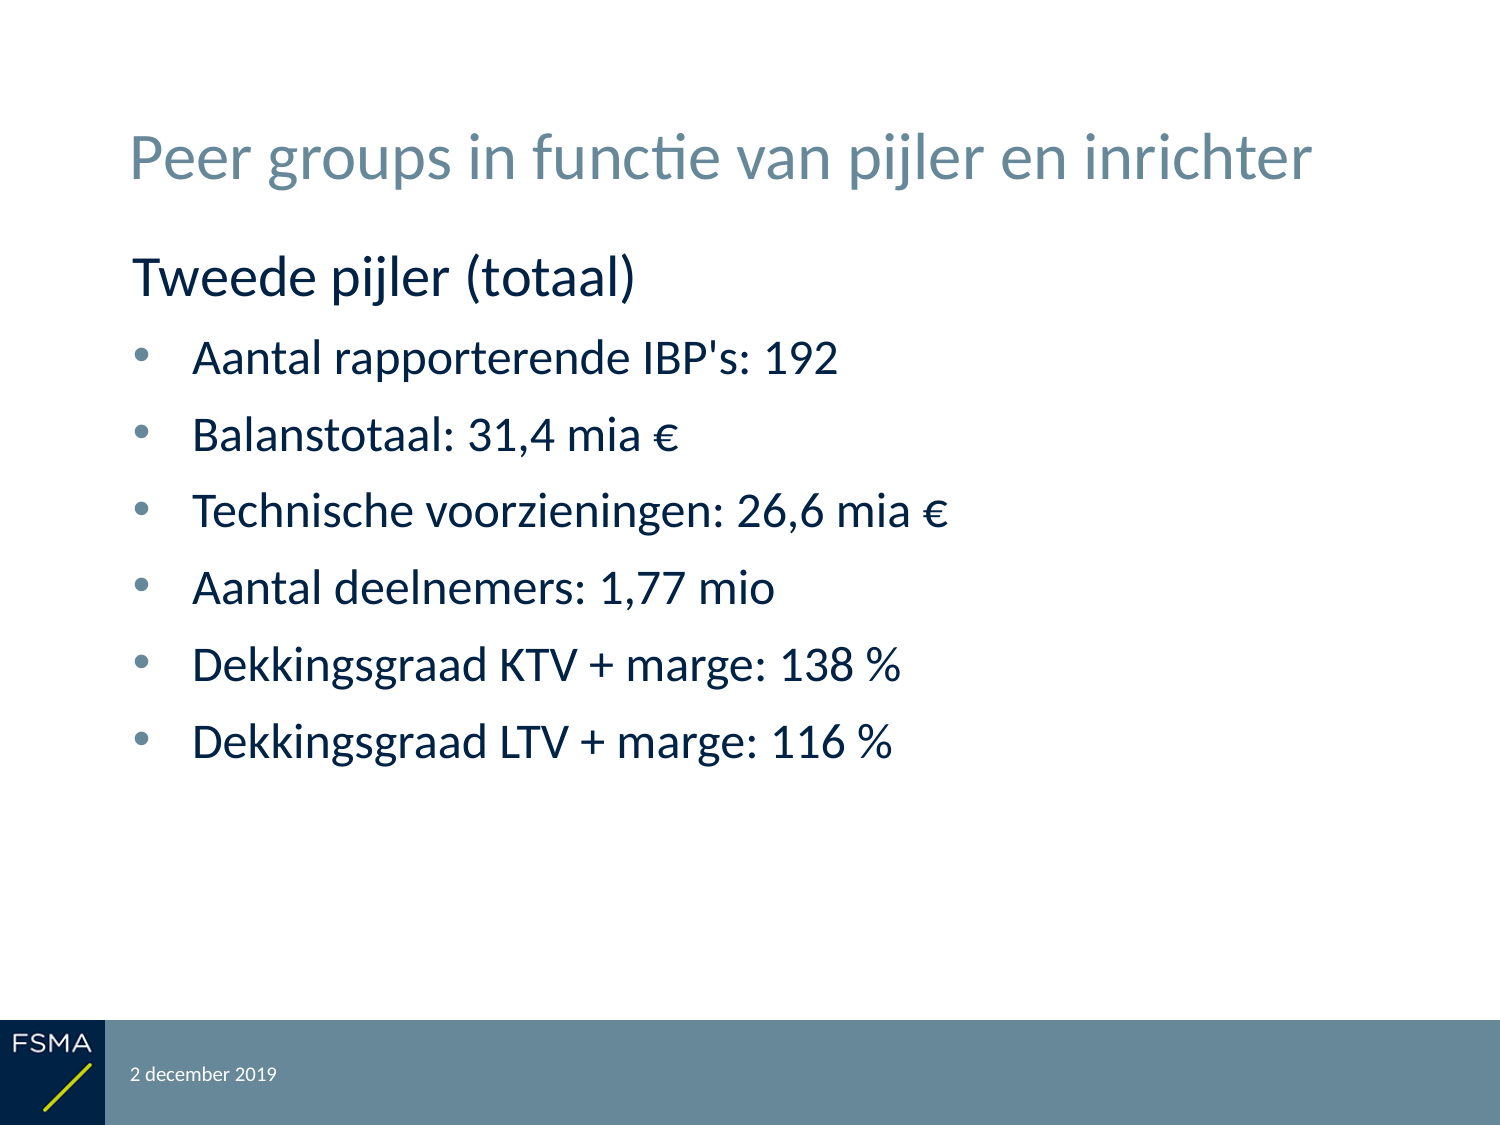

# Peer groups in functie van pijler en inrichter
Tweede pijler (totaal)
Aantal rapporterende IBP's: 192
Balanstotaal: 31,4 mia €
Technische voorzieningen: 26,6 mia €
Aantal deelnemers: 1,77 mio
Dekkingsgraad KTV + marge: 138 %
Dekkingsgraad LTV + marge: 116 %
2 december 2019
Rapportering over het boekjaar 2018
21